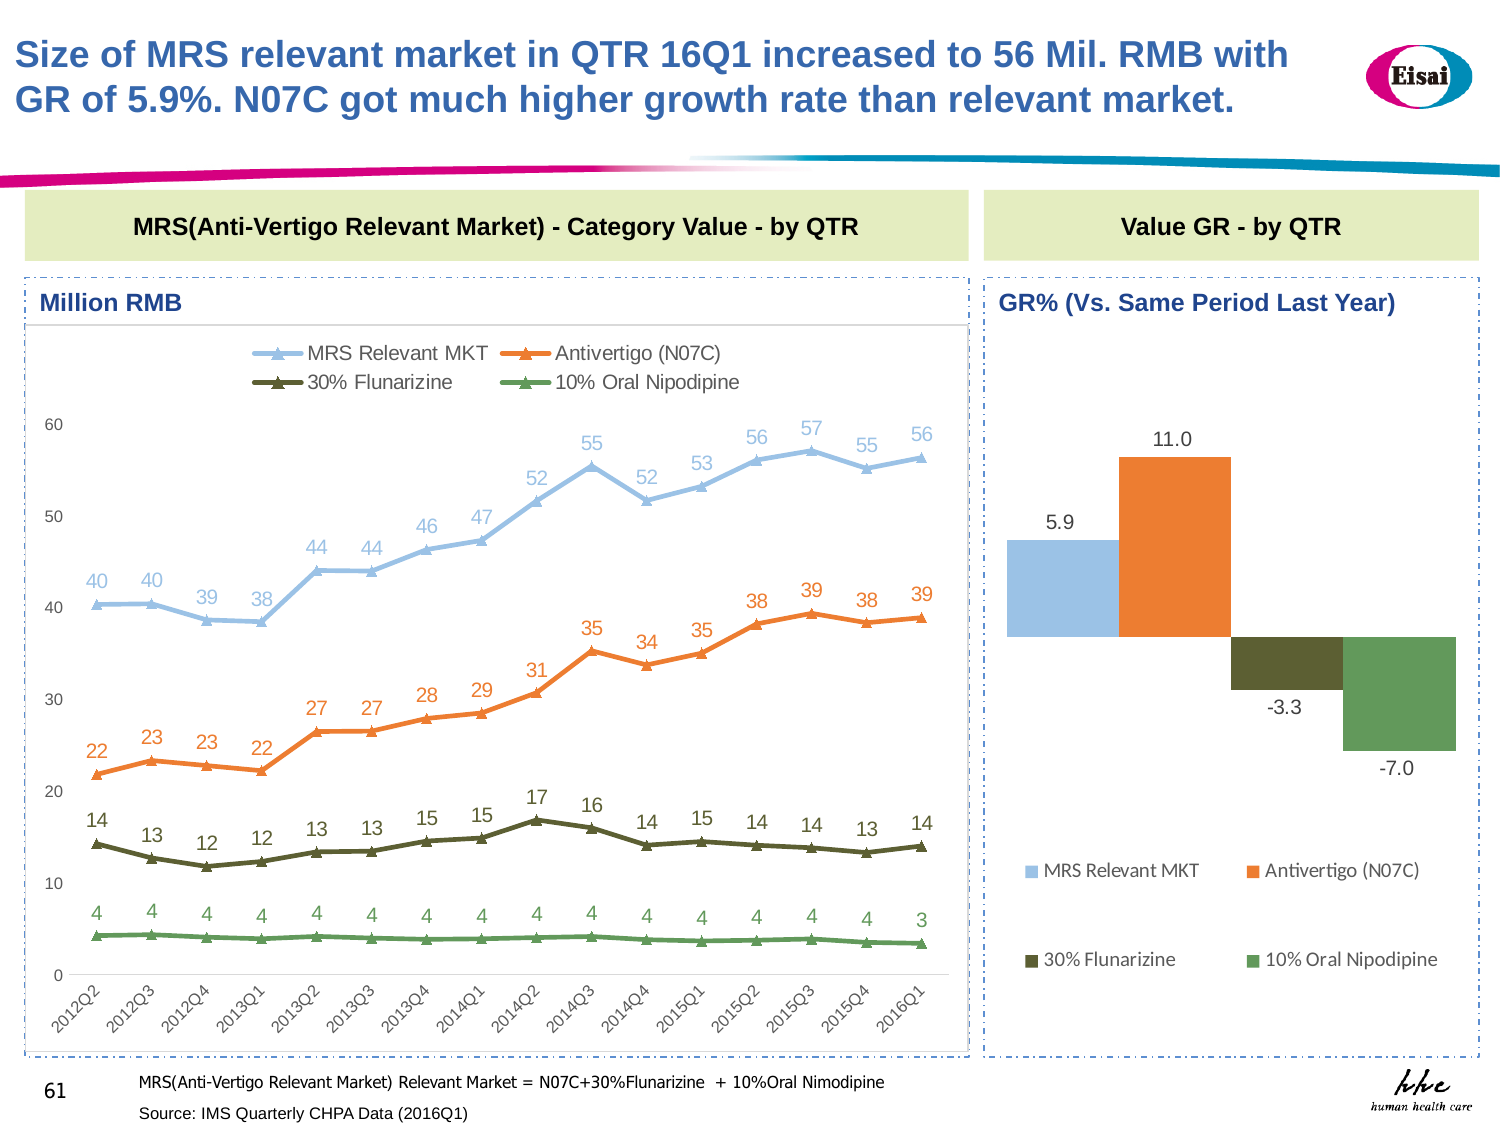

Size of MRS relevant market in QTR 16Q1 increased to 56 Mil. RMB with GR of 5.9%. N07C got much higher growth rate than relevant market.
Value GR - by QTR
MRS(Anti-Vertigo Relevant Market) - Category Value - by QTR

Million RMB
GR% (Vs. Same Period Last Year)

### Chart

| Category | MRS Relevant MKT | Antivertigo (N07C) | 30% Flunarizine | 10% Oral Nipodipine |
|---|---|---|---|---|
| 2012Q2 | 40.3507 | 21.8264 | 14.2679 | 4.2564 |
| 2012Q3 | 40.4247 | 23.3443 | 12.7211 | 4.3594 |
| 2012Q4 | 38.6687 | 22.7908 | 11.7966 | 4.0813 |
| 2013Q1 | 38.4677 | 22.2265 | 12.3347 | 3.9065 |
| 2013Q2 | 44.0576 | 26.5017 | 13.3829 | 4.1729 |
| 2013Q3 | 43.9946 | 26.5472 | 13.4594 | 3.988 |
| 2013Q4 | 46.3344 | 27.9198 | 14.5629 | 3.8517 |
| 2014Q1 | 47.3332 | 28.5238 | 14.8986 | 3.9108 |
| 2014Q2 | 51.6435 | 30.7279 | 16.8746 | 4.0411 |
| 2014Q3 | 55.4565 | 35.2988 | 15.9998 | 4.1579 |
| 2014Q4 | 51.6817 | 33.7541 | 14.1126 | 3.815 |
| 2015Q1 | 53.2287 | 35.045 | 14.5145 | 3.6692 |
| 2015Q2 | 56.0936 | 38.2284 | 14.1085 | 3.7567 |
| 2015Q3 | 57.11 | 39.3806 | 13.8316 | 3.8978 |
| 2015Q4 | 55.178 | 38.3603 | 13.3032 | 3.5146 |
| 2016Q1 | 56.3532 | 38.9085 | 14.0309 | 3.4137 |

### Chart

| Category |  |  |  |  |
|---|---|---|---|---|
MRS(Anti-Vertigo Relevant Market) Relevant Market = N07C+30%Flunarizine  + 10%Oral Nimodipine
61
Source: IMS Quarterly CHPA Data (2016Q1)